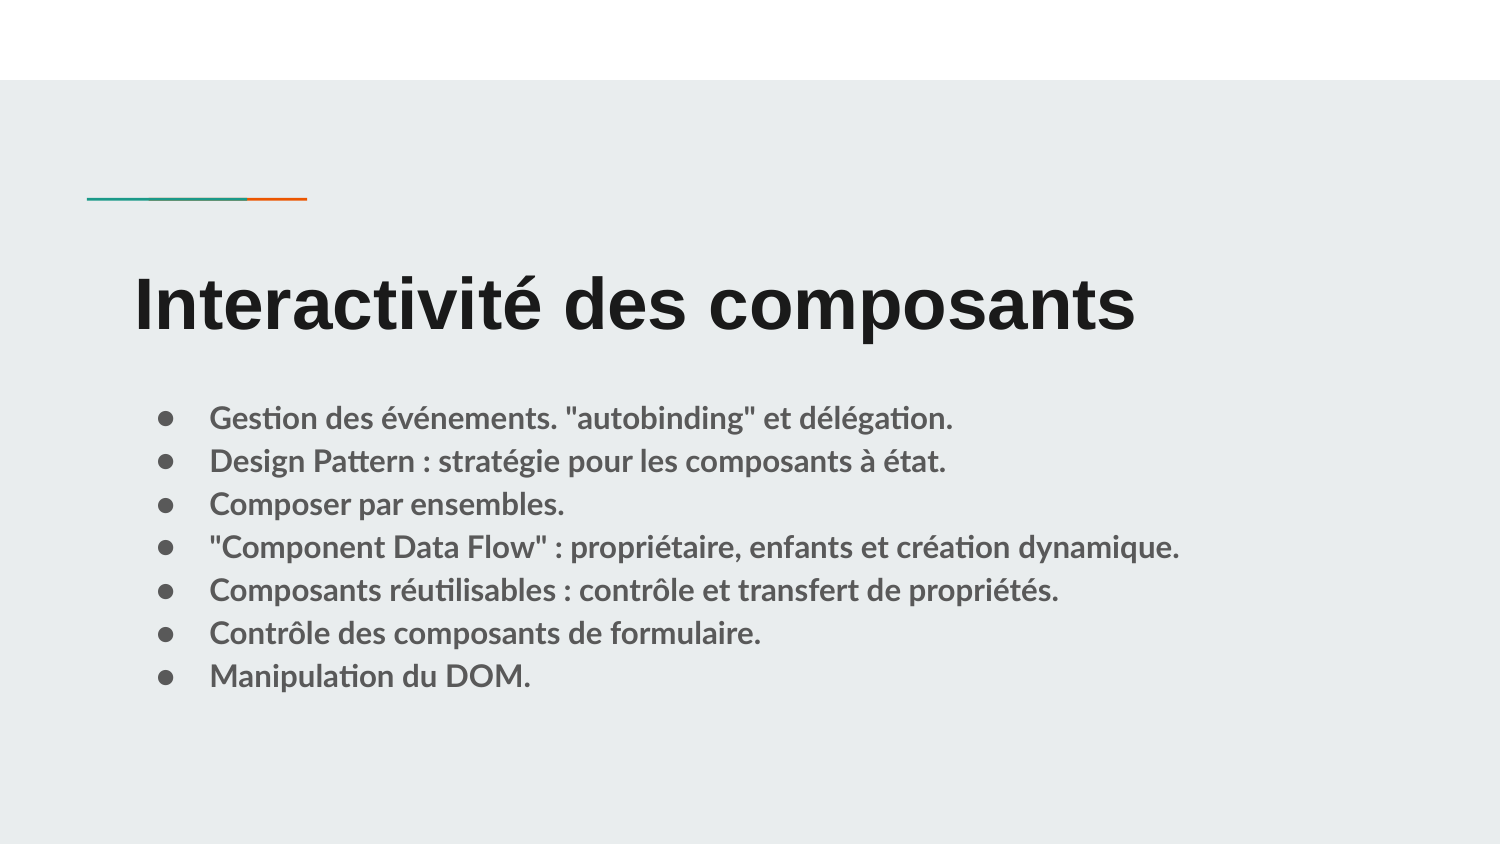

# Interactivité des composants

Gestion des événements. "autobinding" et délégation.
Design Pattern : stratégie pour les composants à état.
Composer par ensembles.
"Component Data Flow" : propriétaire, enfants et création dynamique.
Composants réutilisables : contrôle et transfert de propriétés.
Contrôle des composants de formulaire.
Manipulation du DOM.